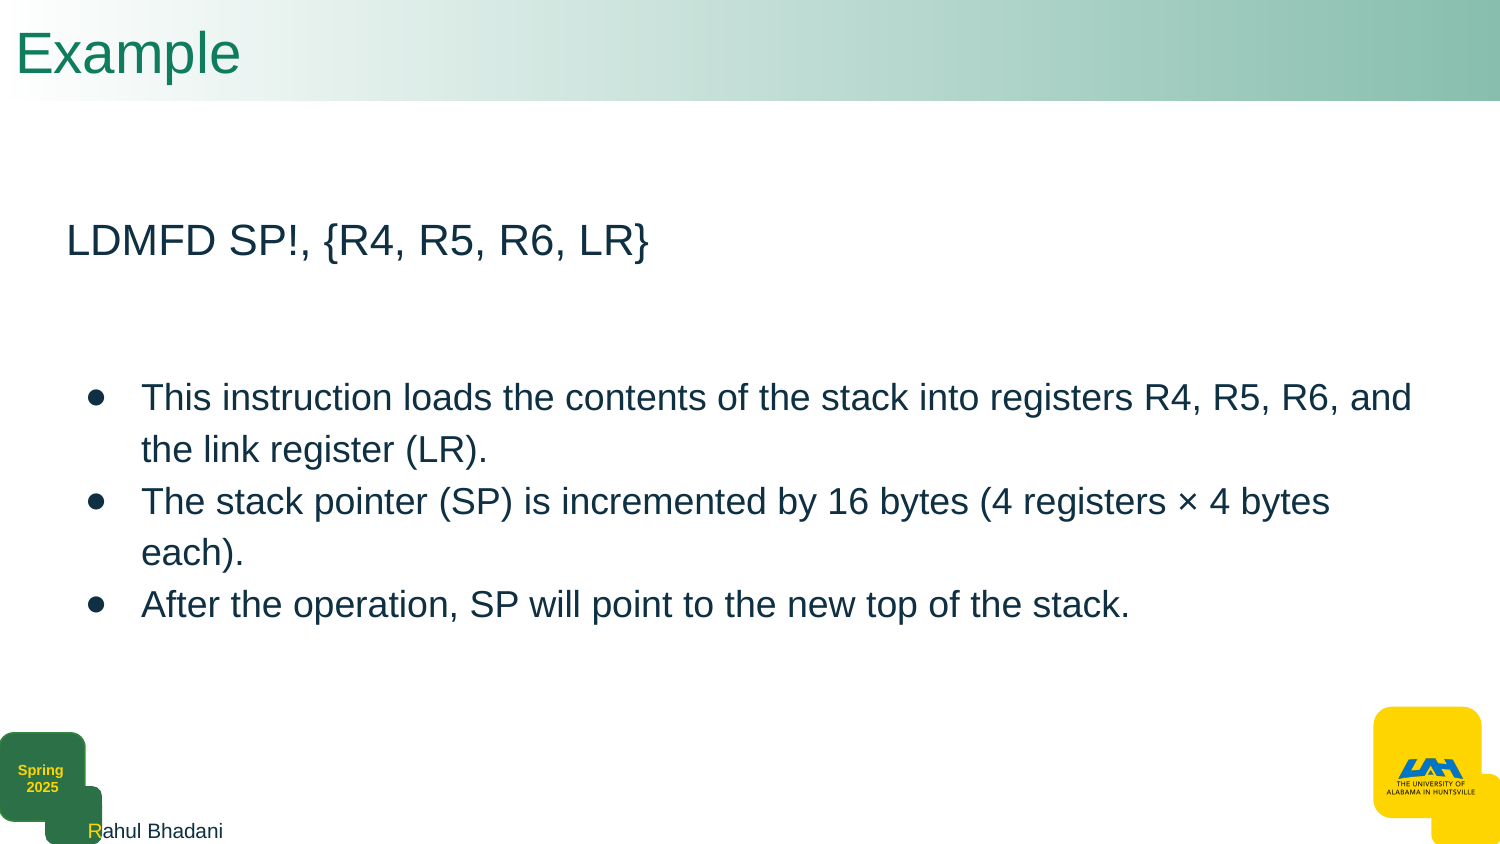

# Example
LDMFD SP!, {R4, R5, R6, LR}

This instruction loads the contents of the stack into registers R4, R5, R6, and the link register (LR).
The stack pointer (SP) is incremented by 16 bytes (4 registers × 4 bytes each).
After the operation, SP will point to the new top of the stack.